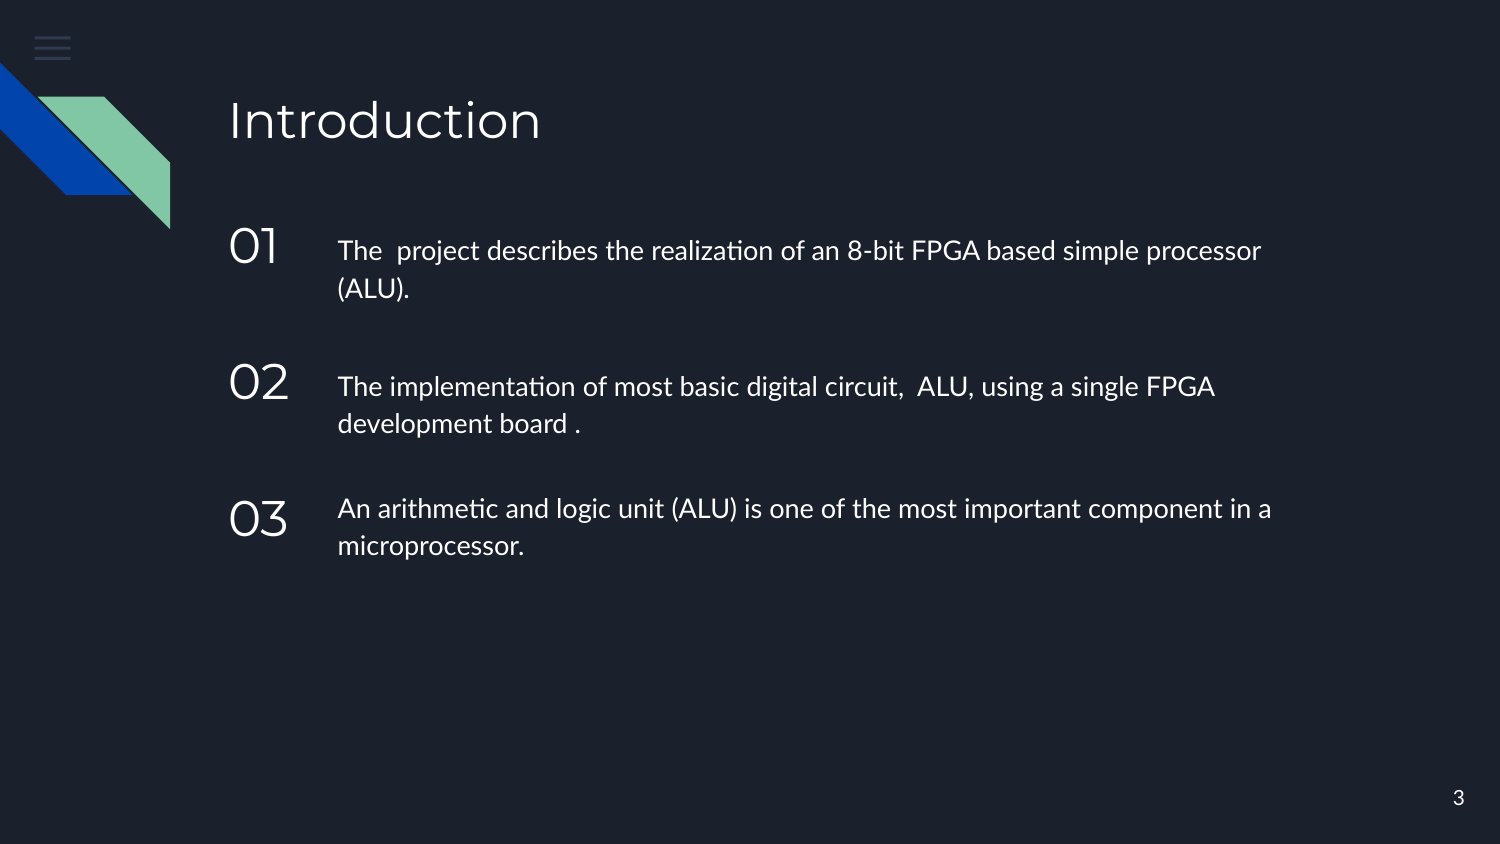

# Introduction
01

The  project describes the realization of an 8-bit FPGA based simple processor (ALU).
02

The implementation of most basic digital circuit,  ALU, using a single FPGA development board .
An arithmetic and logic unit (ALU) is one of the most important component in a microprocessor.
03

3